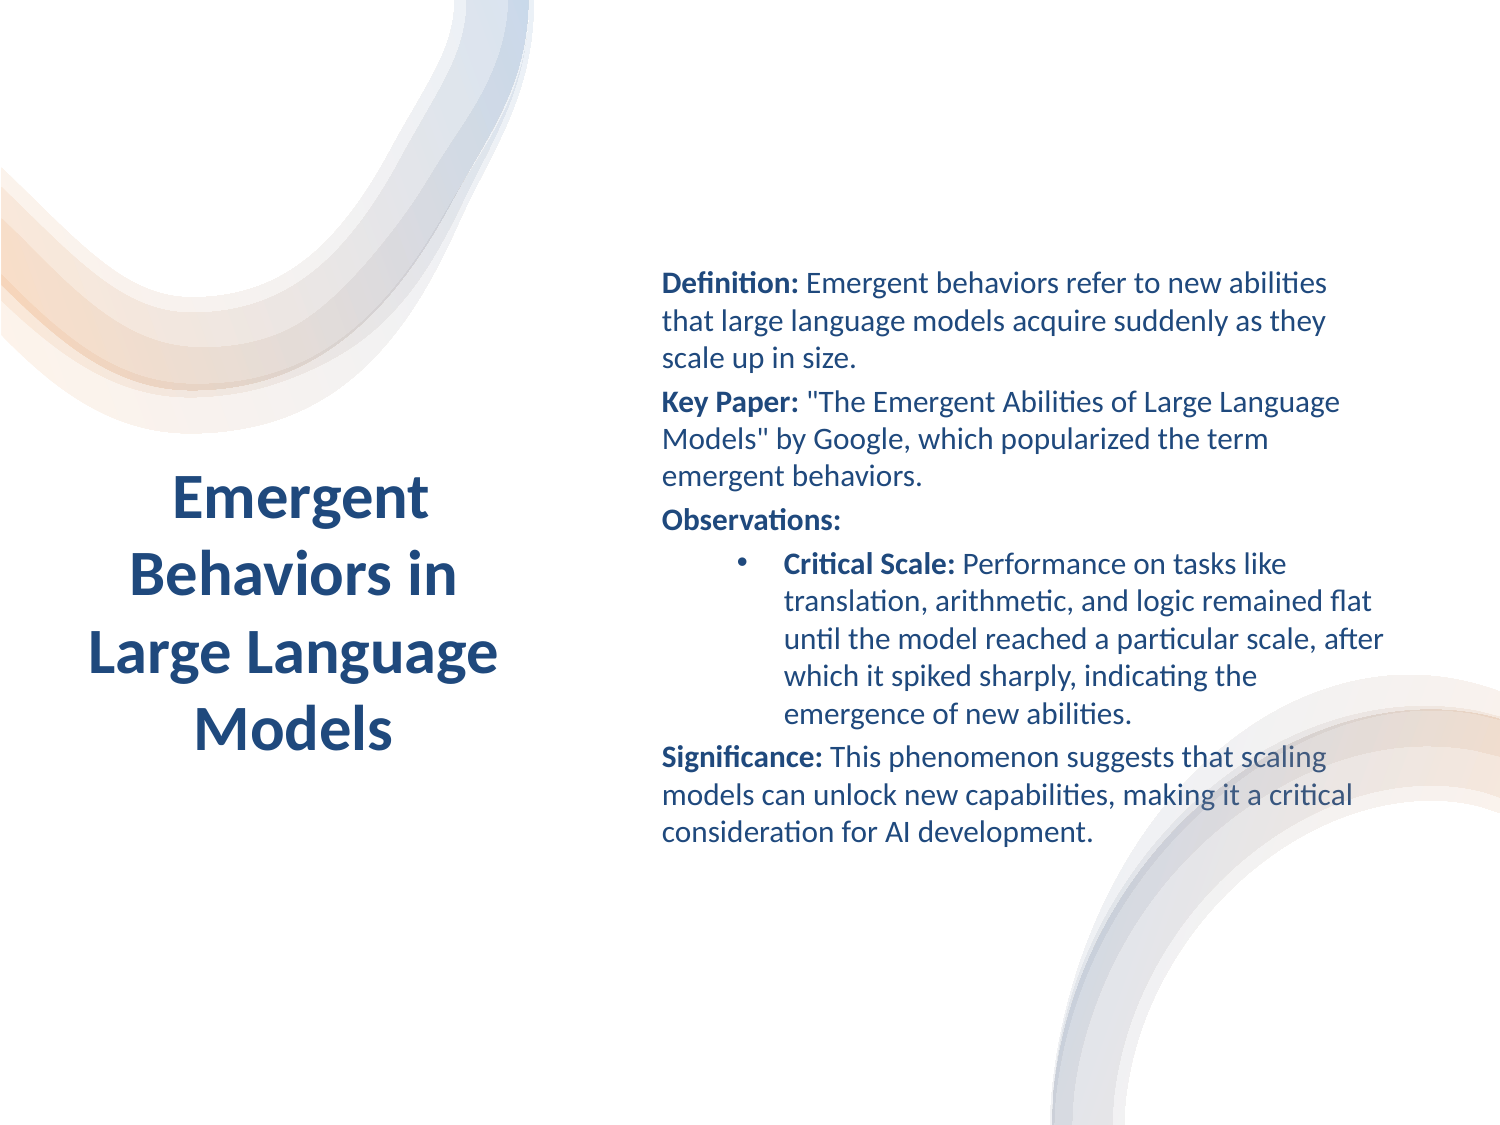

Definition: Emergent behaviors refer to new abilities that large language models acquire suddenly as they scale up in size.
Key Paper: "The Emergent Abilities of Large Language Models" by Google, which popularized the term emergent behaviors.
Observations:
Critical Scale: Performance on tasks like translation, arithmetic, and logic remained flat until the model reached a particular scale, after which it spiked sharply, indicating the emergence of new abilities.
Significance: This phenomenon suggests that scaling models can unlock new capabilities, making it a critical consideration for AI development.

# Emergent Behaviors in Large Language Models